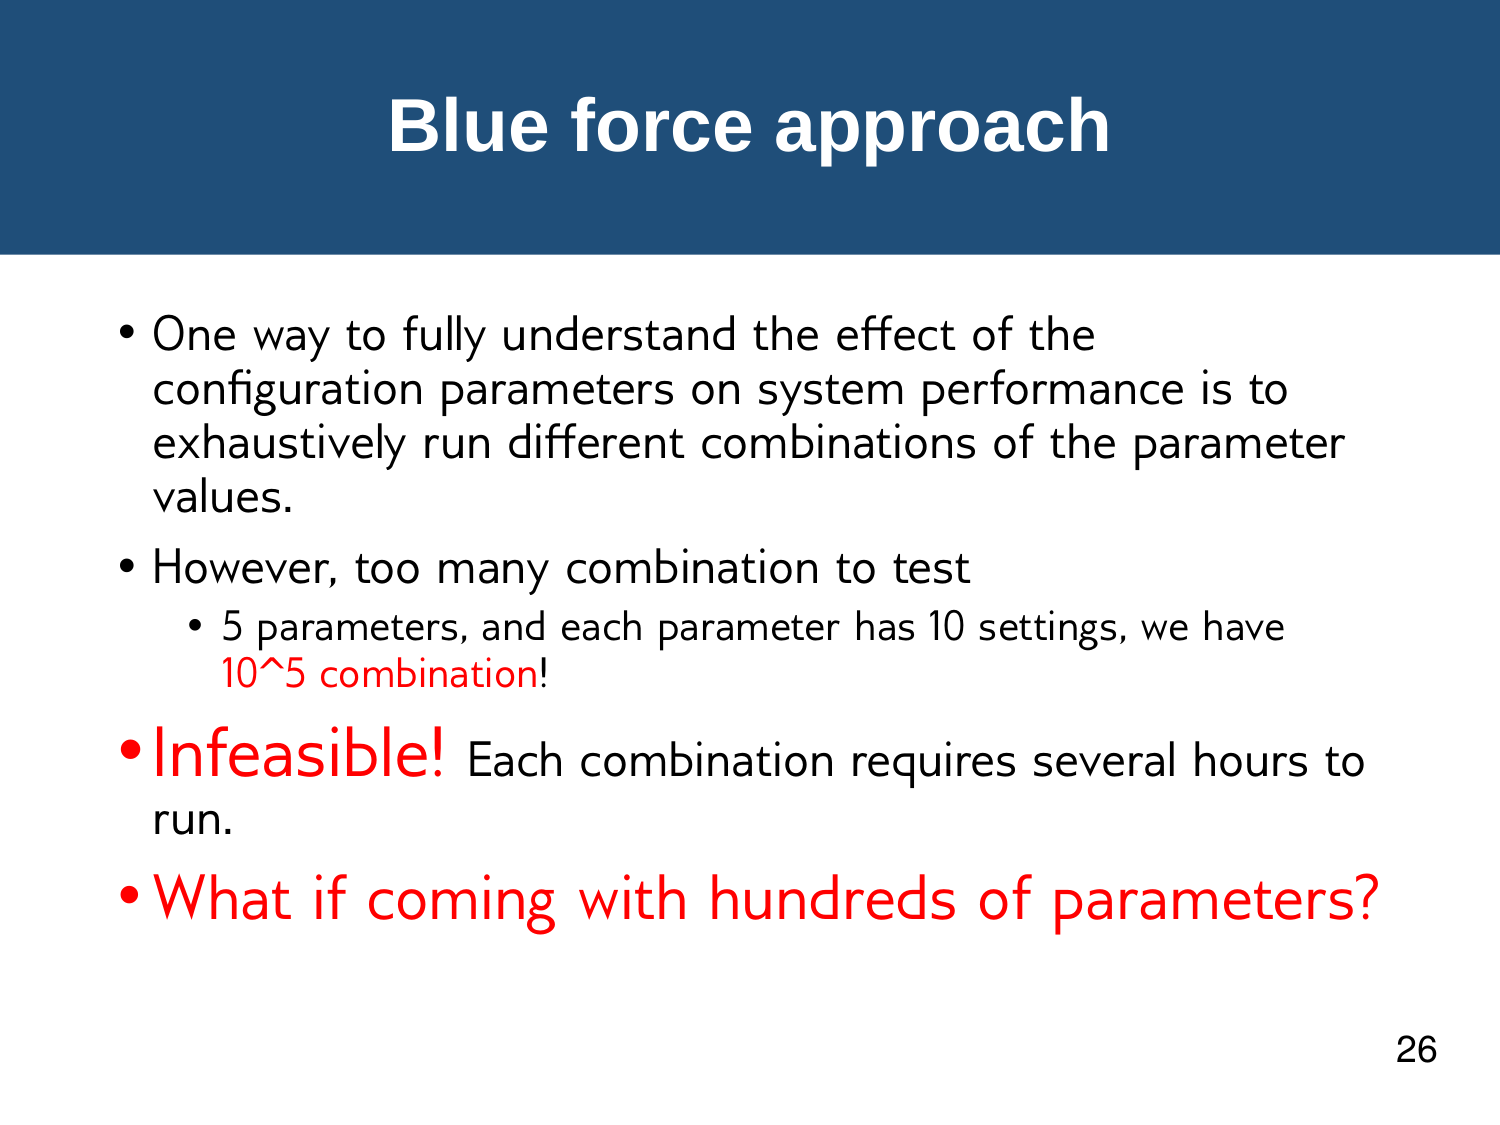

# Blue force approach
One way to fully understand the effect of the configuration parameters on system performance is to exhaustively run different combinations of the parameter values.
However, too many combination to test
5 parameters, and each parameter has 10 settings, we have 10^5 combination!
Infeasible! Each combination requires several hours to run.
What if coming with hundreds of parameters?
26